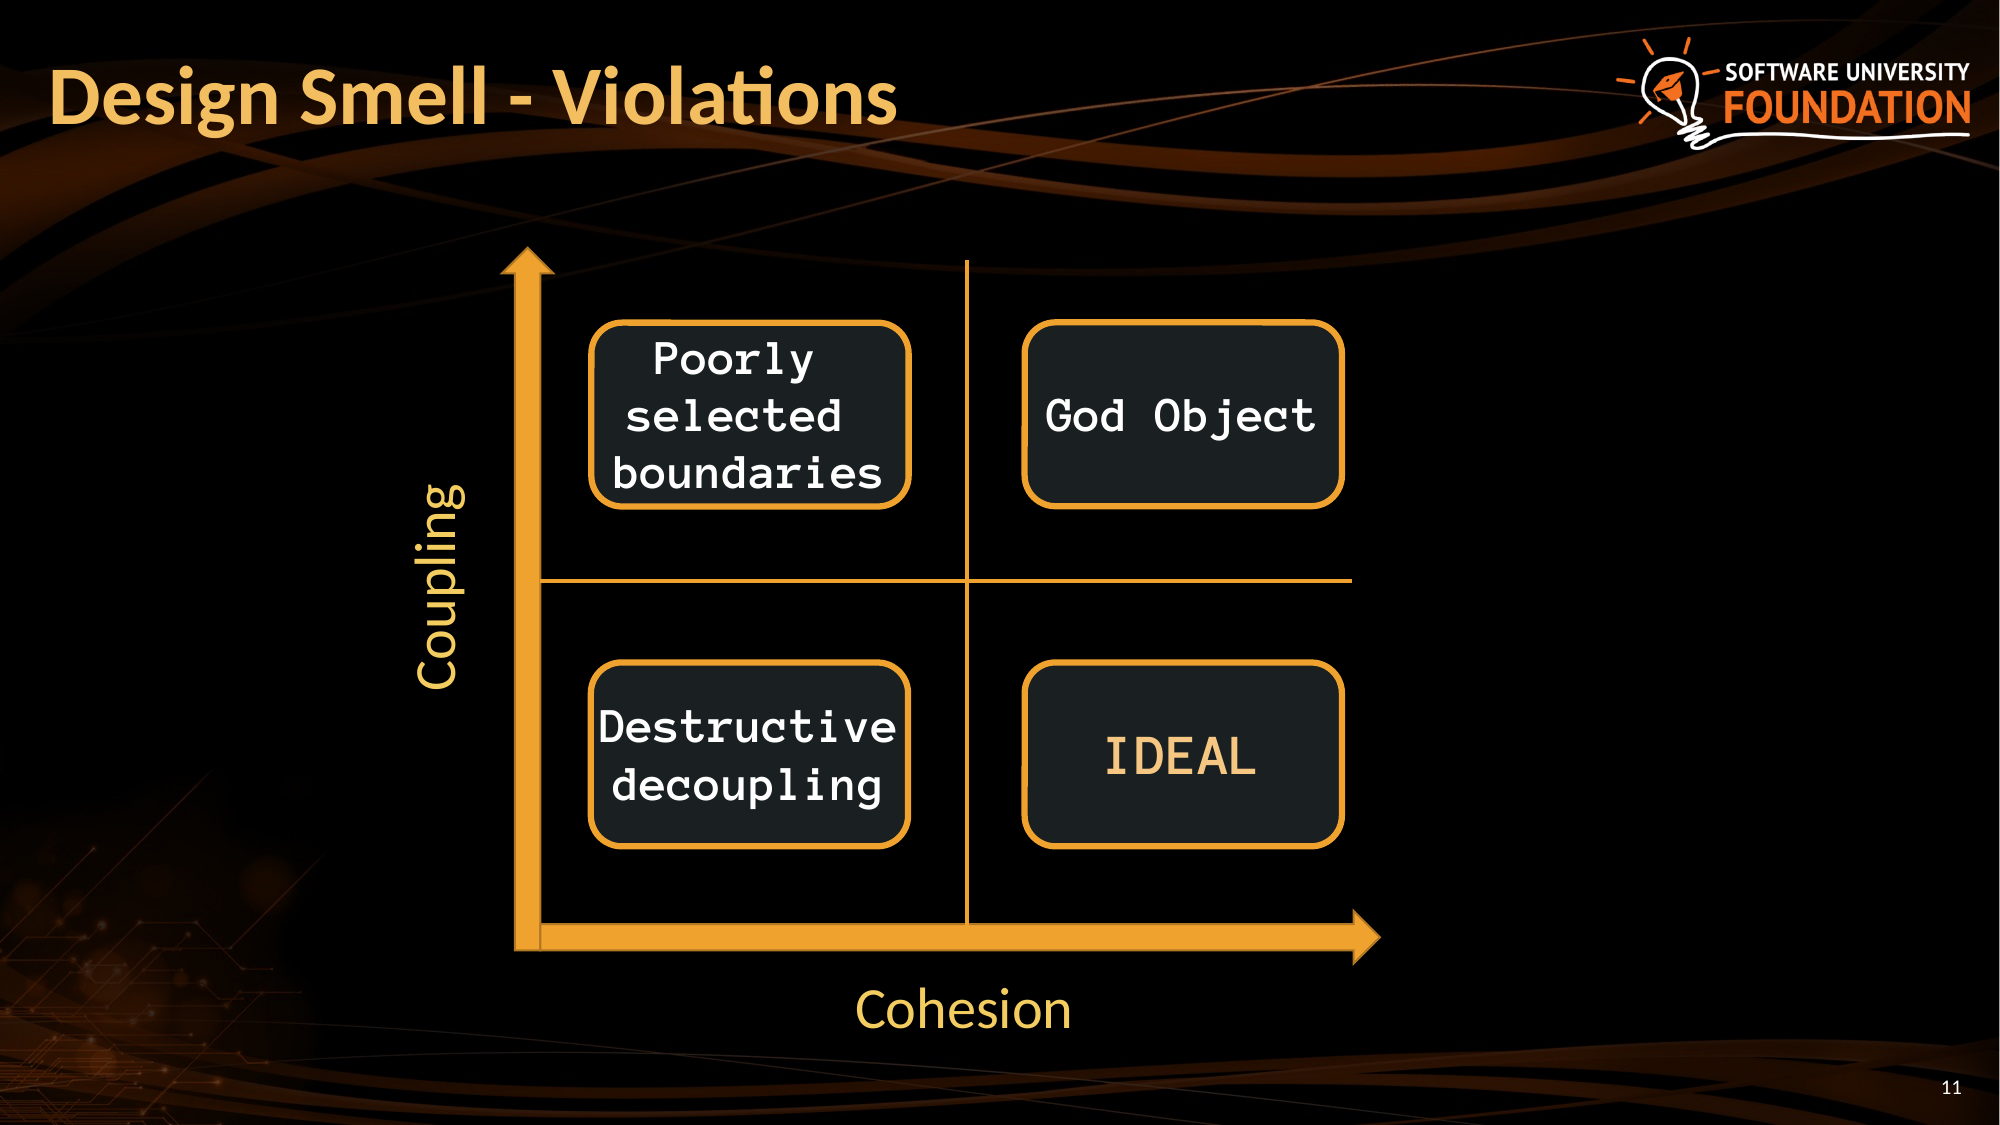

# Design Smell - Violations

God Object
Poorly
selected
boundaries

Coupling
IDEAL
Destructive
decoupling
Cohesion
11